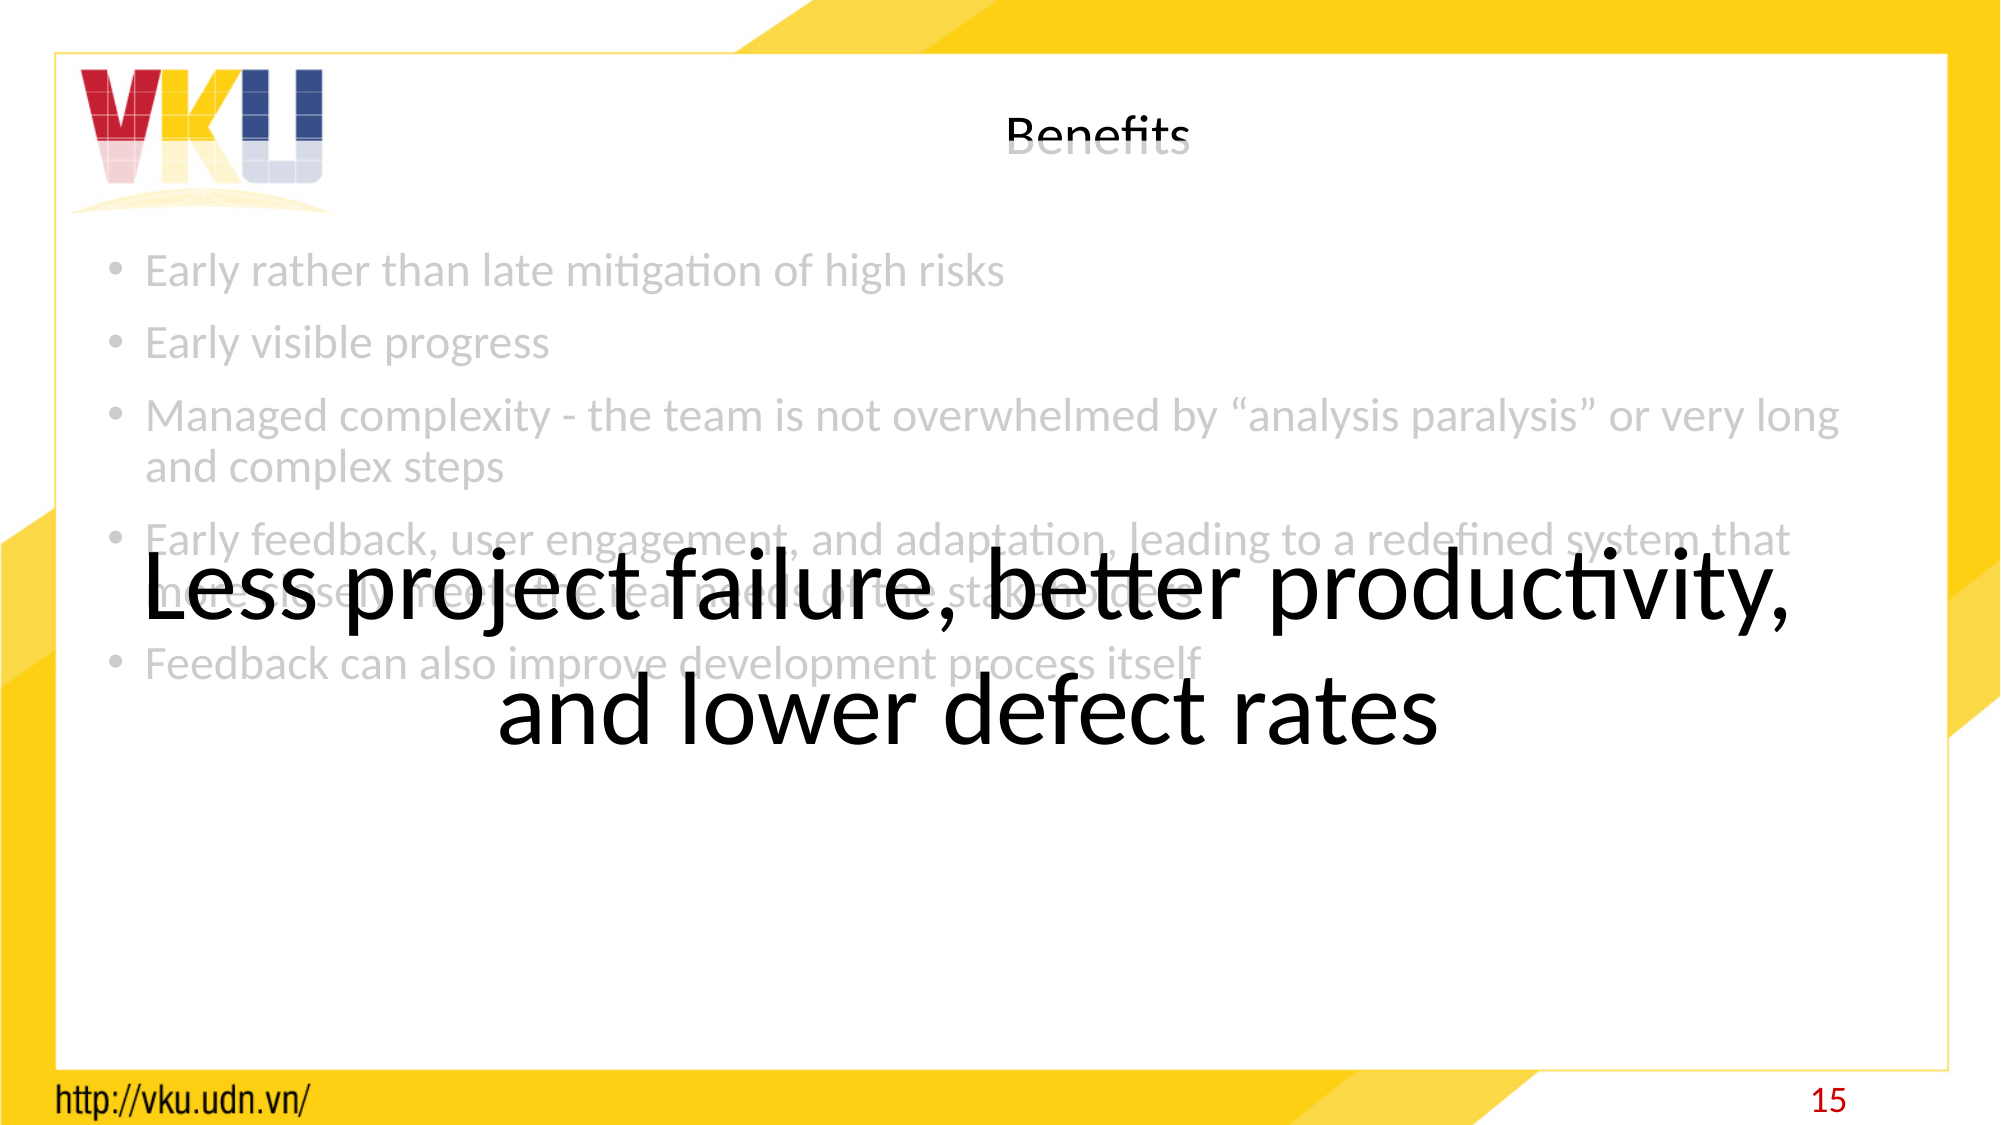

# Benefits

Less project failure, better productivity,
and lower defect rates

Early rather than late mitigation of high risks
Early visible progress
Managed complexity - the team is not overwhelmed by “analysis paralysis” or very long and complex steps
Early feedback, user engagement, and adaptation, leading to a redefined system that more closely meets the real needs of the stakeholders
Feedback can also improve development process itself
15